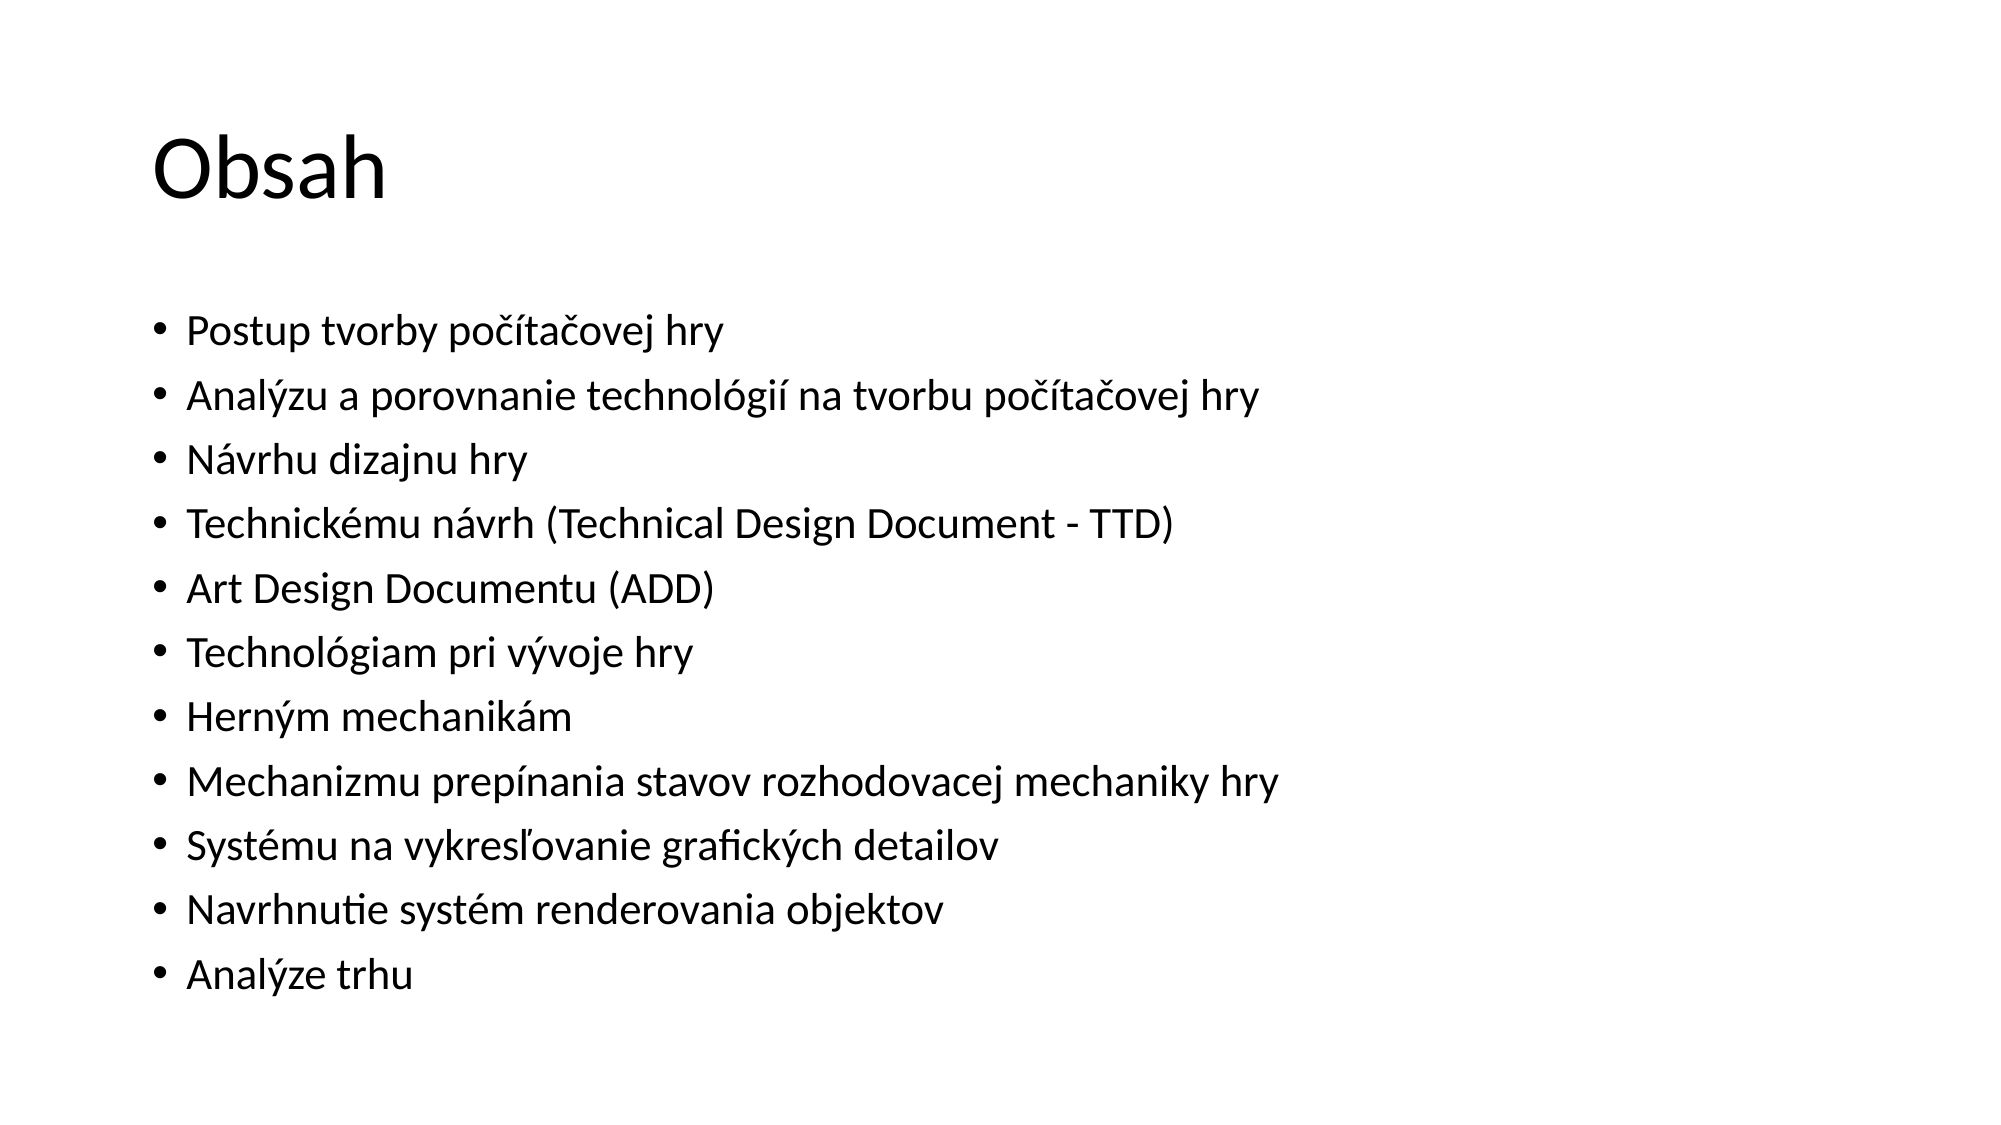

# Obsah
Postup tvorby počítačovej hry
Analýzu a porovnanie technológií na tvorbu počítačovej hry
Návrhu dizajnu hry
Technickému návrh (Technical Design Document - TTD)
Art Design Documentu (ADD)
Technológiam pri vývoje hry
Herným mechanikám
Mechanizmu prepínania stavov rozhodovacej mechaniky hry
Systému na vykresľovanie grafických detailov
Navrhnutie systém renderovania objektov
Analýze trhu